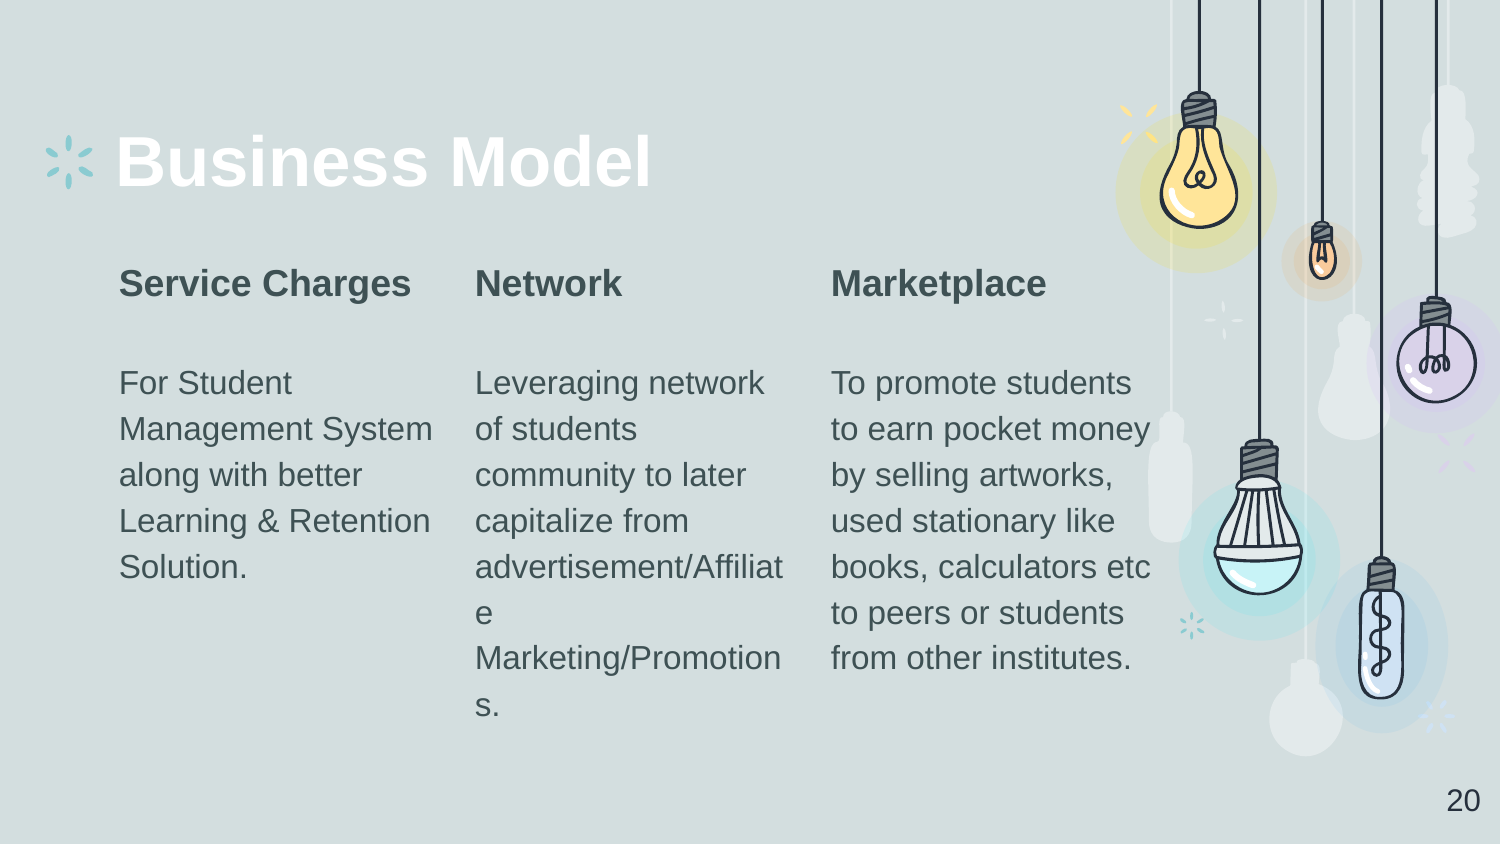

# Business Model
Service Charges

For Student Management System along with better Learning & Retention Solution.
Network

Leveraging network of students community to later capitalize from advertisement/Affiliate Marketing/Promotions.
Marketplace

To promote students to earn pocket money by selling artworks, used stationary like books, calculators etc to peers or students from other institutes.
20